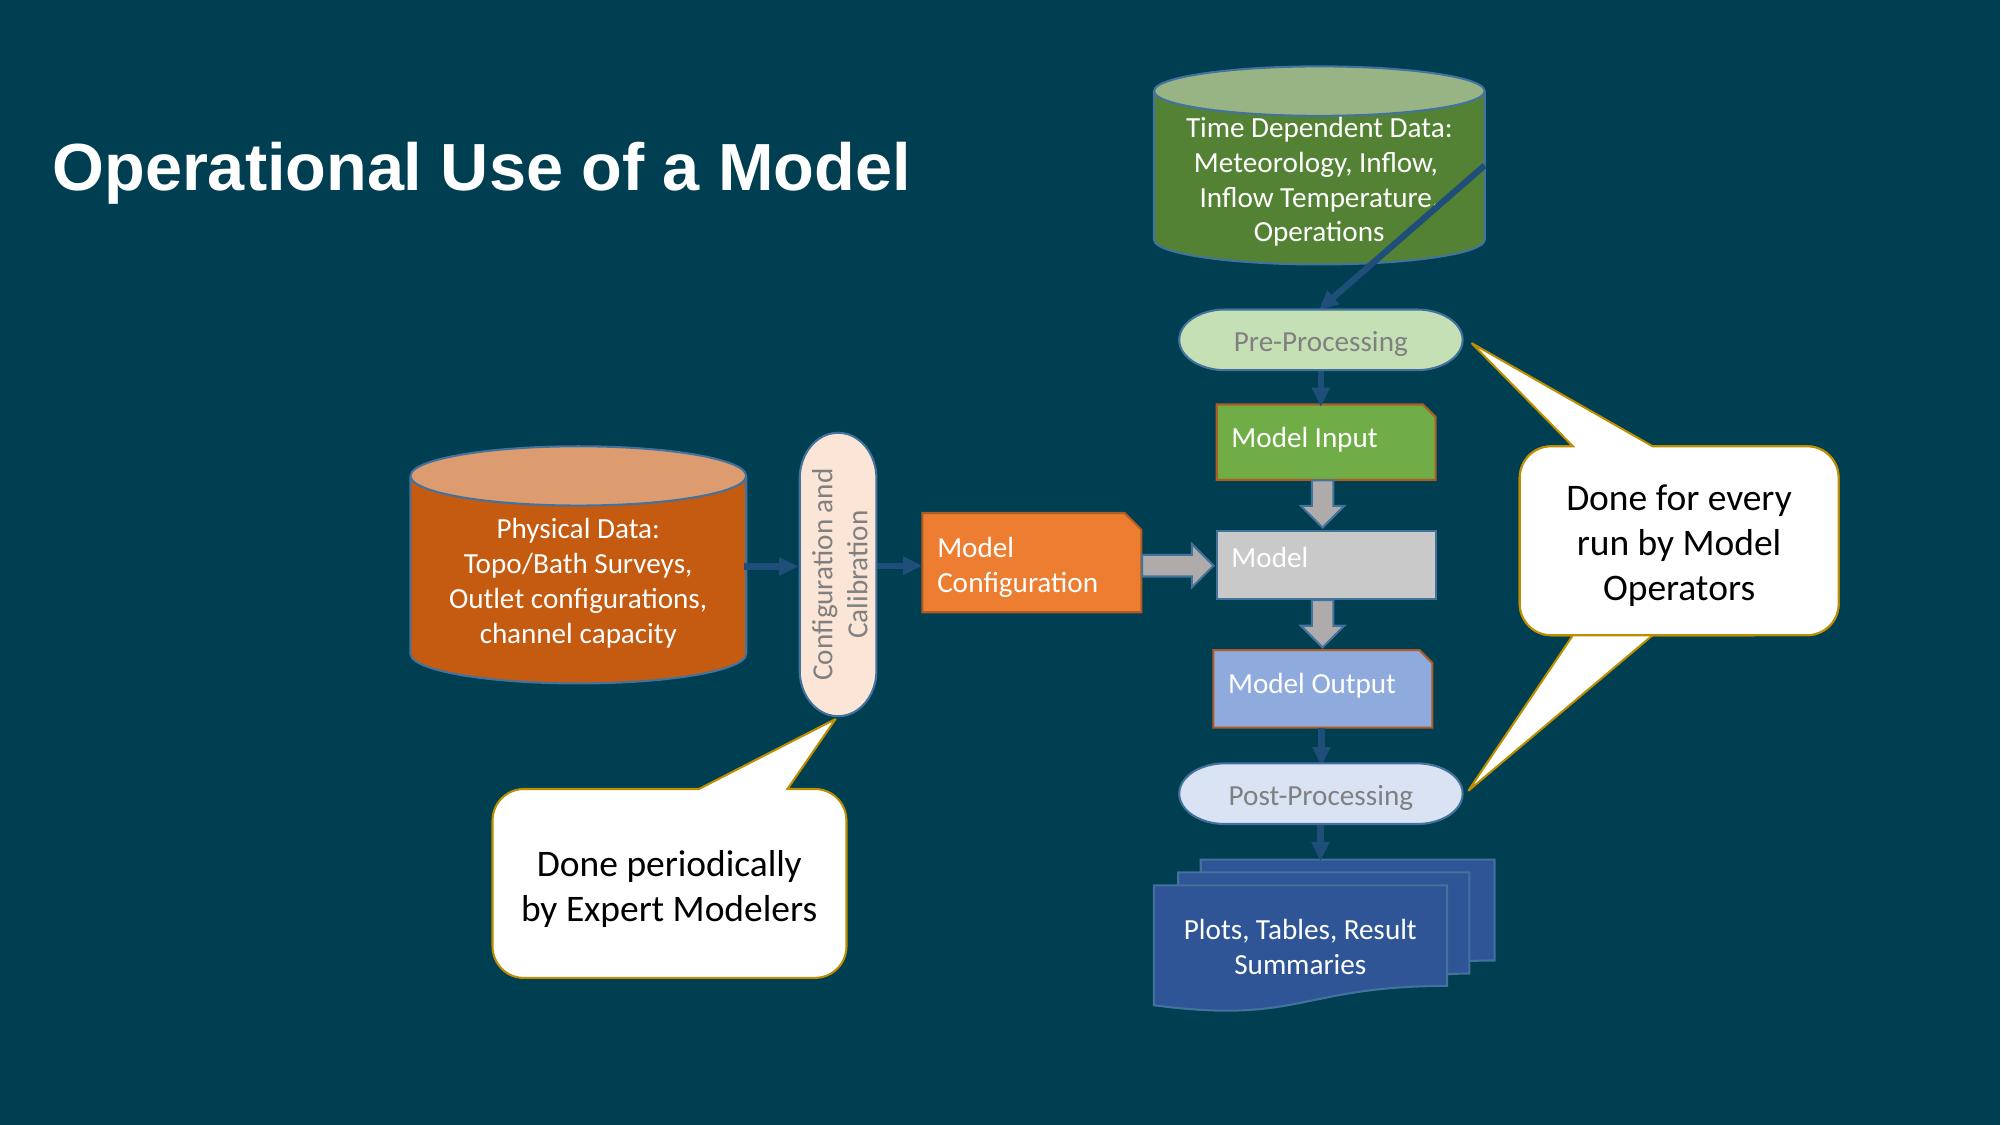

# Operational Use of a Model
Time Dependent Data:
Meteorology, Inflow,  Inflow Temperature, Operations
Pre-Processing
Model Input

Physical Data:
Topo/Bath Surveys, Outlet configurations, channel capacity

Done for every run by Model Operators

Model Configuration
Model
Configuration and Calibration

Model Output

Post-Processing
Done periodically by Expert Modelers
Plots, Tables, Result Summaries